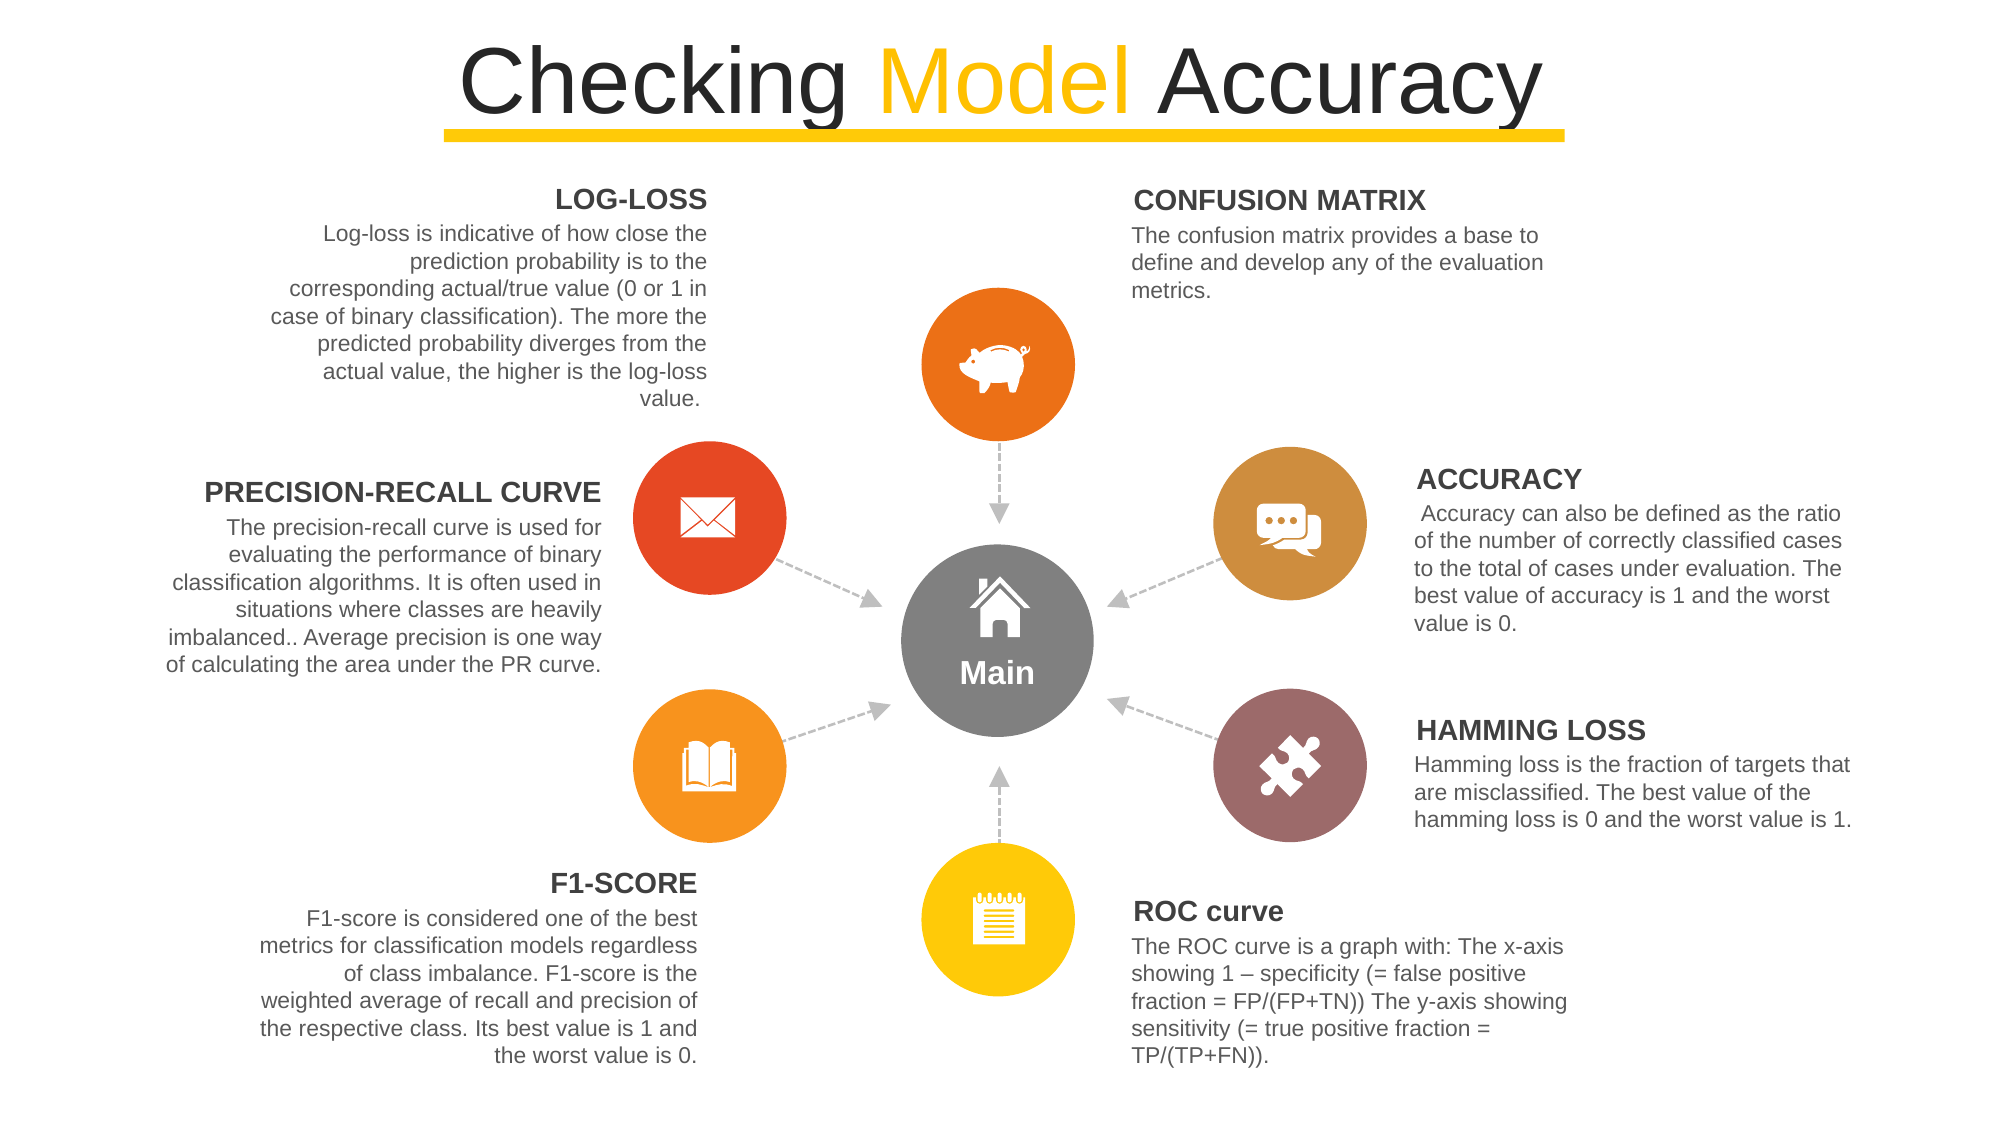

Checking Model Accuracy

LOG-LOSS
Log-loss is indicative of how close the prediction probability is to the corresponding actual/true value (0 or 1 in case of binary classification). The more the predicted probability diverges from the actual value, the higher is the log-loss value.
CONFUSION MATRIX
The confusion matrix provides a base to define and develop any of the evaluation metrics.

ACCURACY
 Accuracy can also be defined as the ratio of the number of correctly classified cases to the total of cases under evaluation. The best value of accuracy is 1 and the worst value is 0.
PRECISION-RECALL CURVE
The precision-recall curve is used for evaluating the performance of binary classification algorithms. It is often used in situations where classes are heavily imbalanced.. Average precision is one way of calculating the area under the PR curve.

Main
HAMMING LOSS
Hamming loss is the fraction of targets that are misclassified. The best value of the hamming loss is 0 and the worst value is 1.

F1-SCORE
 F1-score is considered one of the best metrics for classification models regardless of class imbalance. F1-score is the weighted average of recall and precision of the respective class. Its best value is 1 and the worst value is 0.

ROC curve
The ROC curve is a graph with: The x-axis showing 1 – specificity (= false positive fraction = FP/(FP+TN)) The y-axis showing sensitivity (= true positive fraction = TP/(TP+FN)).